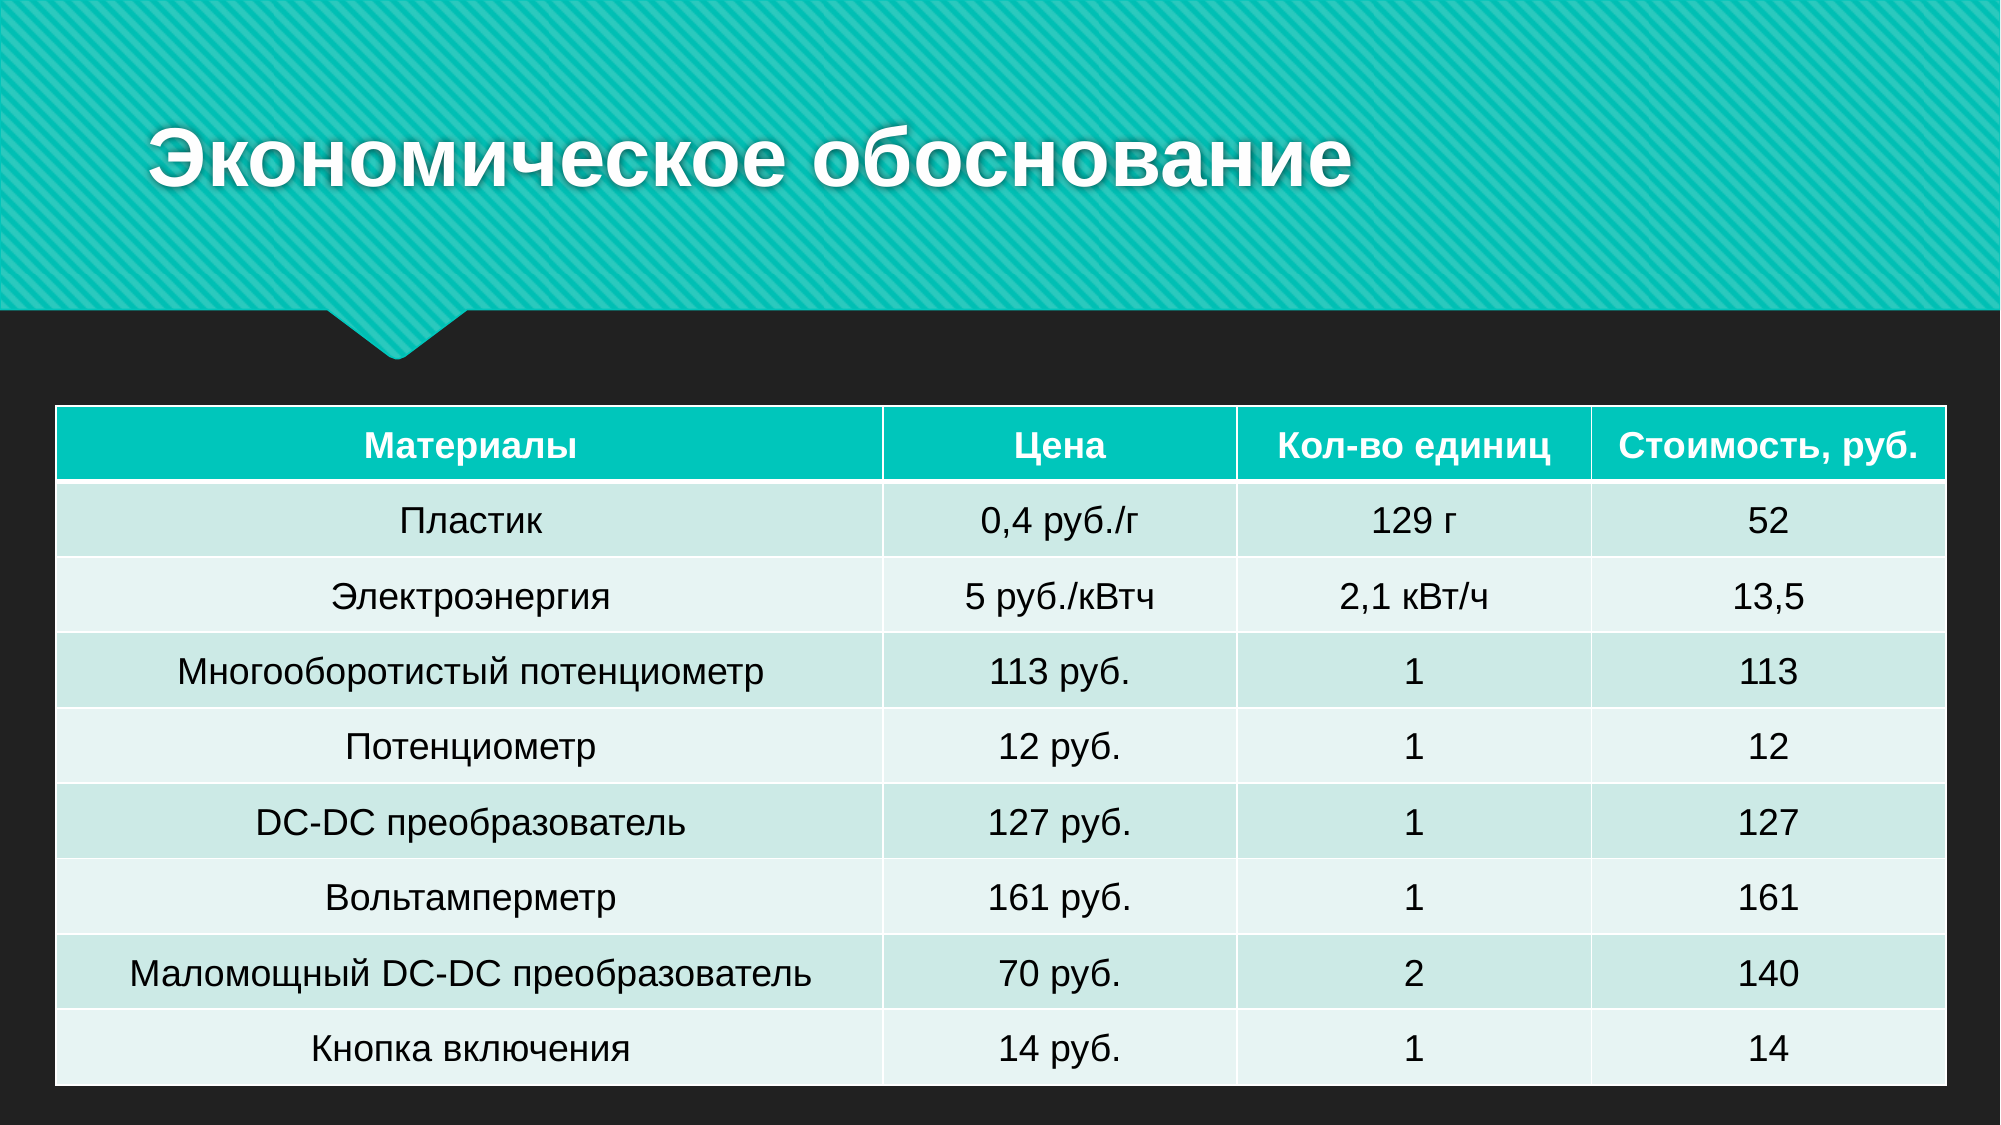

# Экономическое обоснование
| Материалы | Цена | Кол-во единиц | Стоимость, руб. |
| --- | --- | --- | --- |
| Пластик | 0,4 руб./г | 129 г | 52 |
| Электроэнергия | 5 руб./кВтч | 2,1 кВт/ч | 13,5 |
| Многооборотистый потенциометр | 113 руб. | 1 | 113 |
| Потенциометр | 12 руб. | 1 | 12 |
| DC-DC преобразователь | 127 руб. | 1 | 127 |
| Вольтамперметр | 161 руб. | 1 | 161 |
| Маломощный DC-DC преобразователь | 70 руб. | 2 | 140 |
| Кнопка включения | 14 руб. | 1 | 14 |